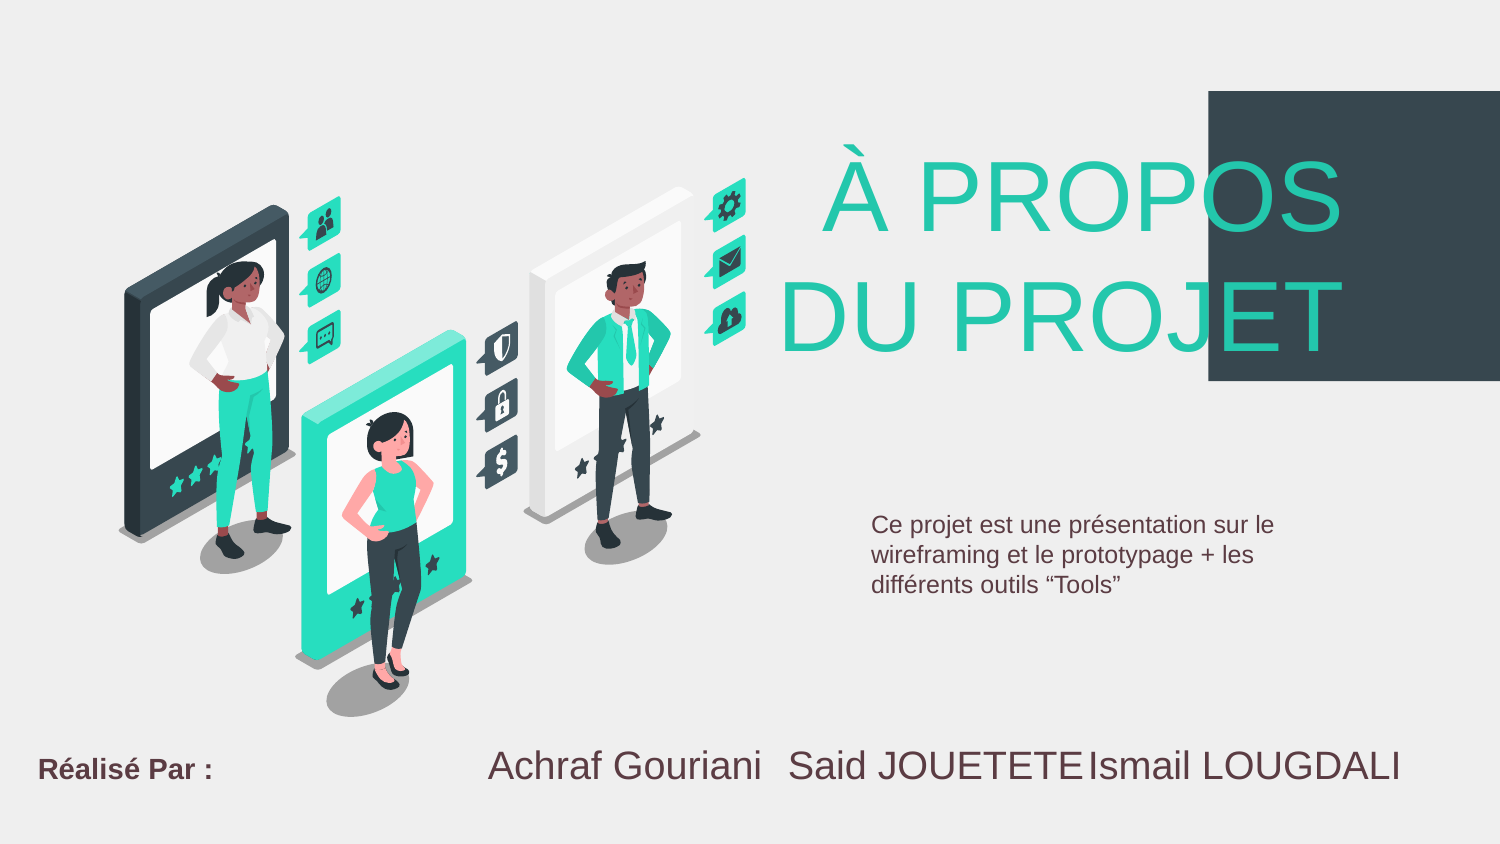

# À PROPOS DU PROJET

Ce projet est une présentation sur le wireframing et le prototypage + les différents outils “Tools”

Réalisé Par : 		Achraf Gouriani	Said JOUETETE	Ismail LOUGDALI